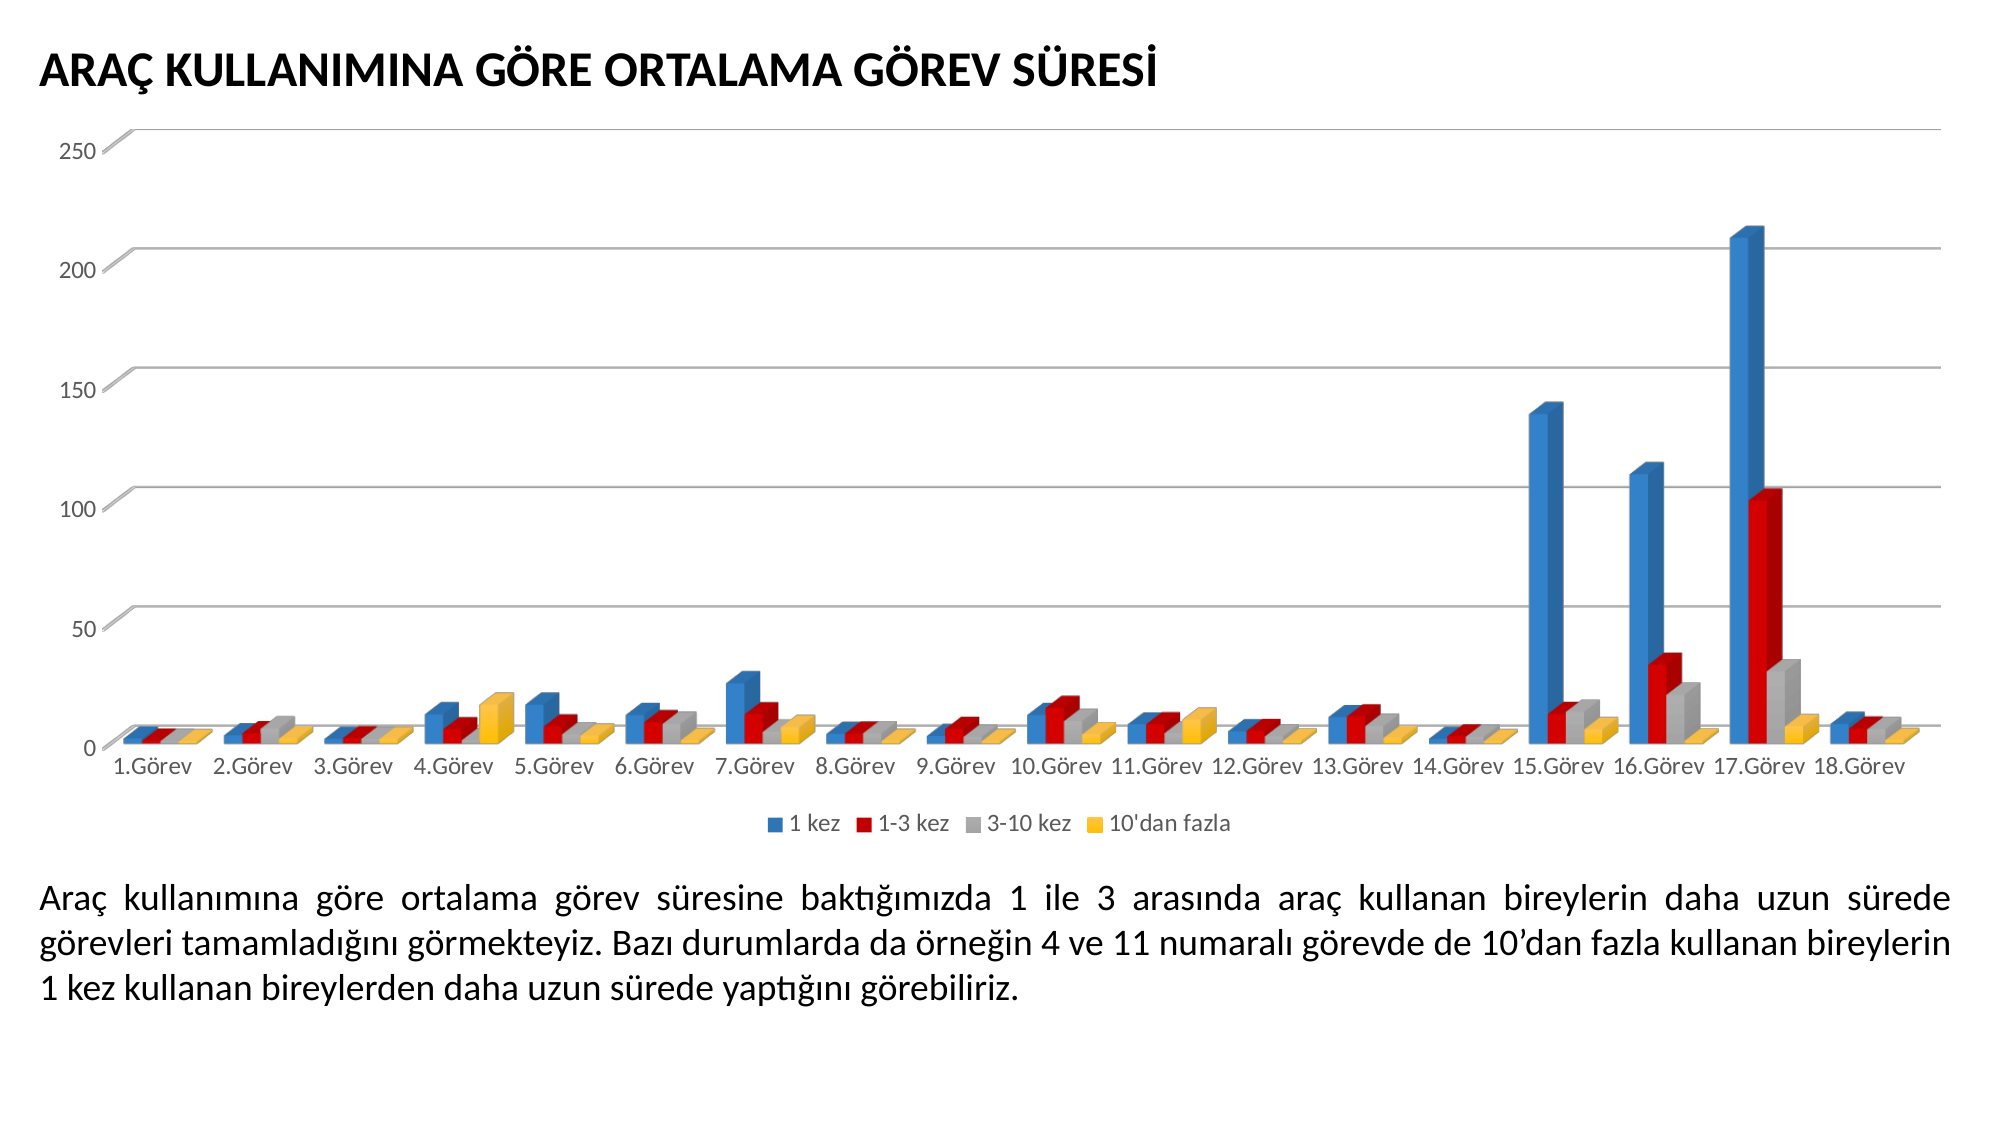

ARAÇ KULLANIMINA GÖRE ORTALAMA GÖREV SÜRESİ

[unsupported chart]

Araç kullanımına göre ortalama görev süresine baktığımızda 1 ile 3 arasında araç kullanan bireylerin daha uzun sürede görevleri tamamladığını görmekteyiz. Bazı durumlarda da örneğin 4 ve 11 numaralı görevde de 10’dan fazla kullanan bireylerin 1 kez kullanan bireylerden daha uzun sürede yaptığını görebiliriz.